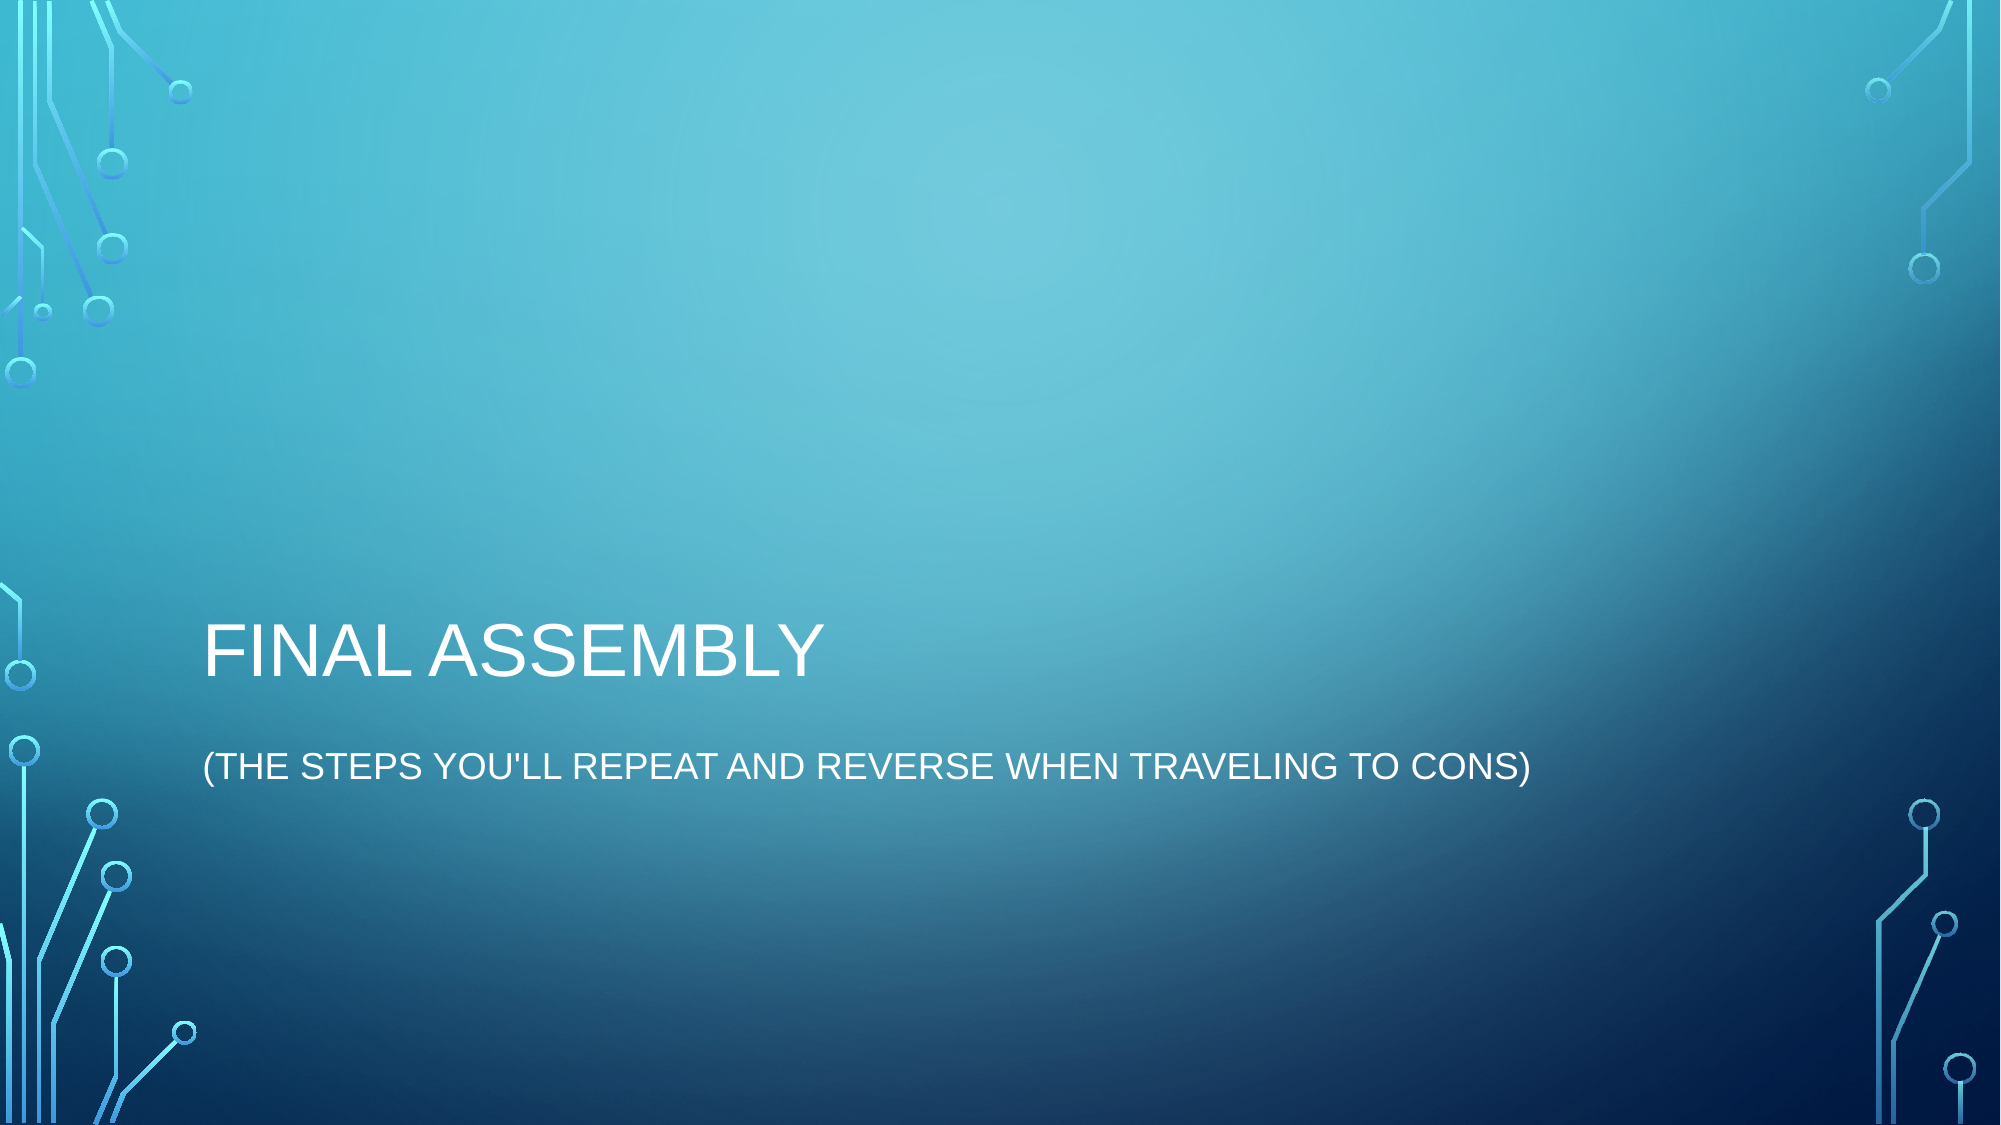

# Final Assembly
(The steps you'll repeat and reverse when traveling to cons)